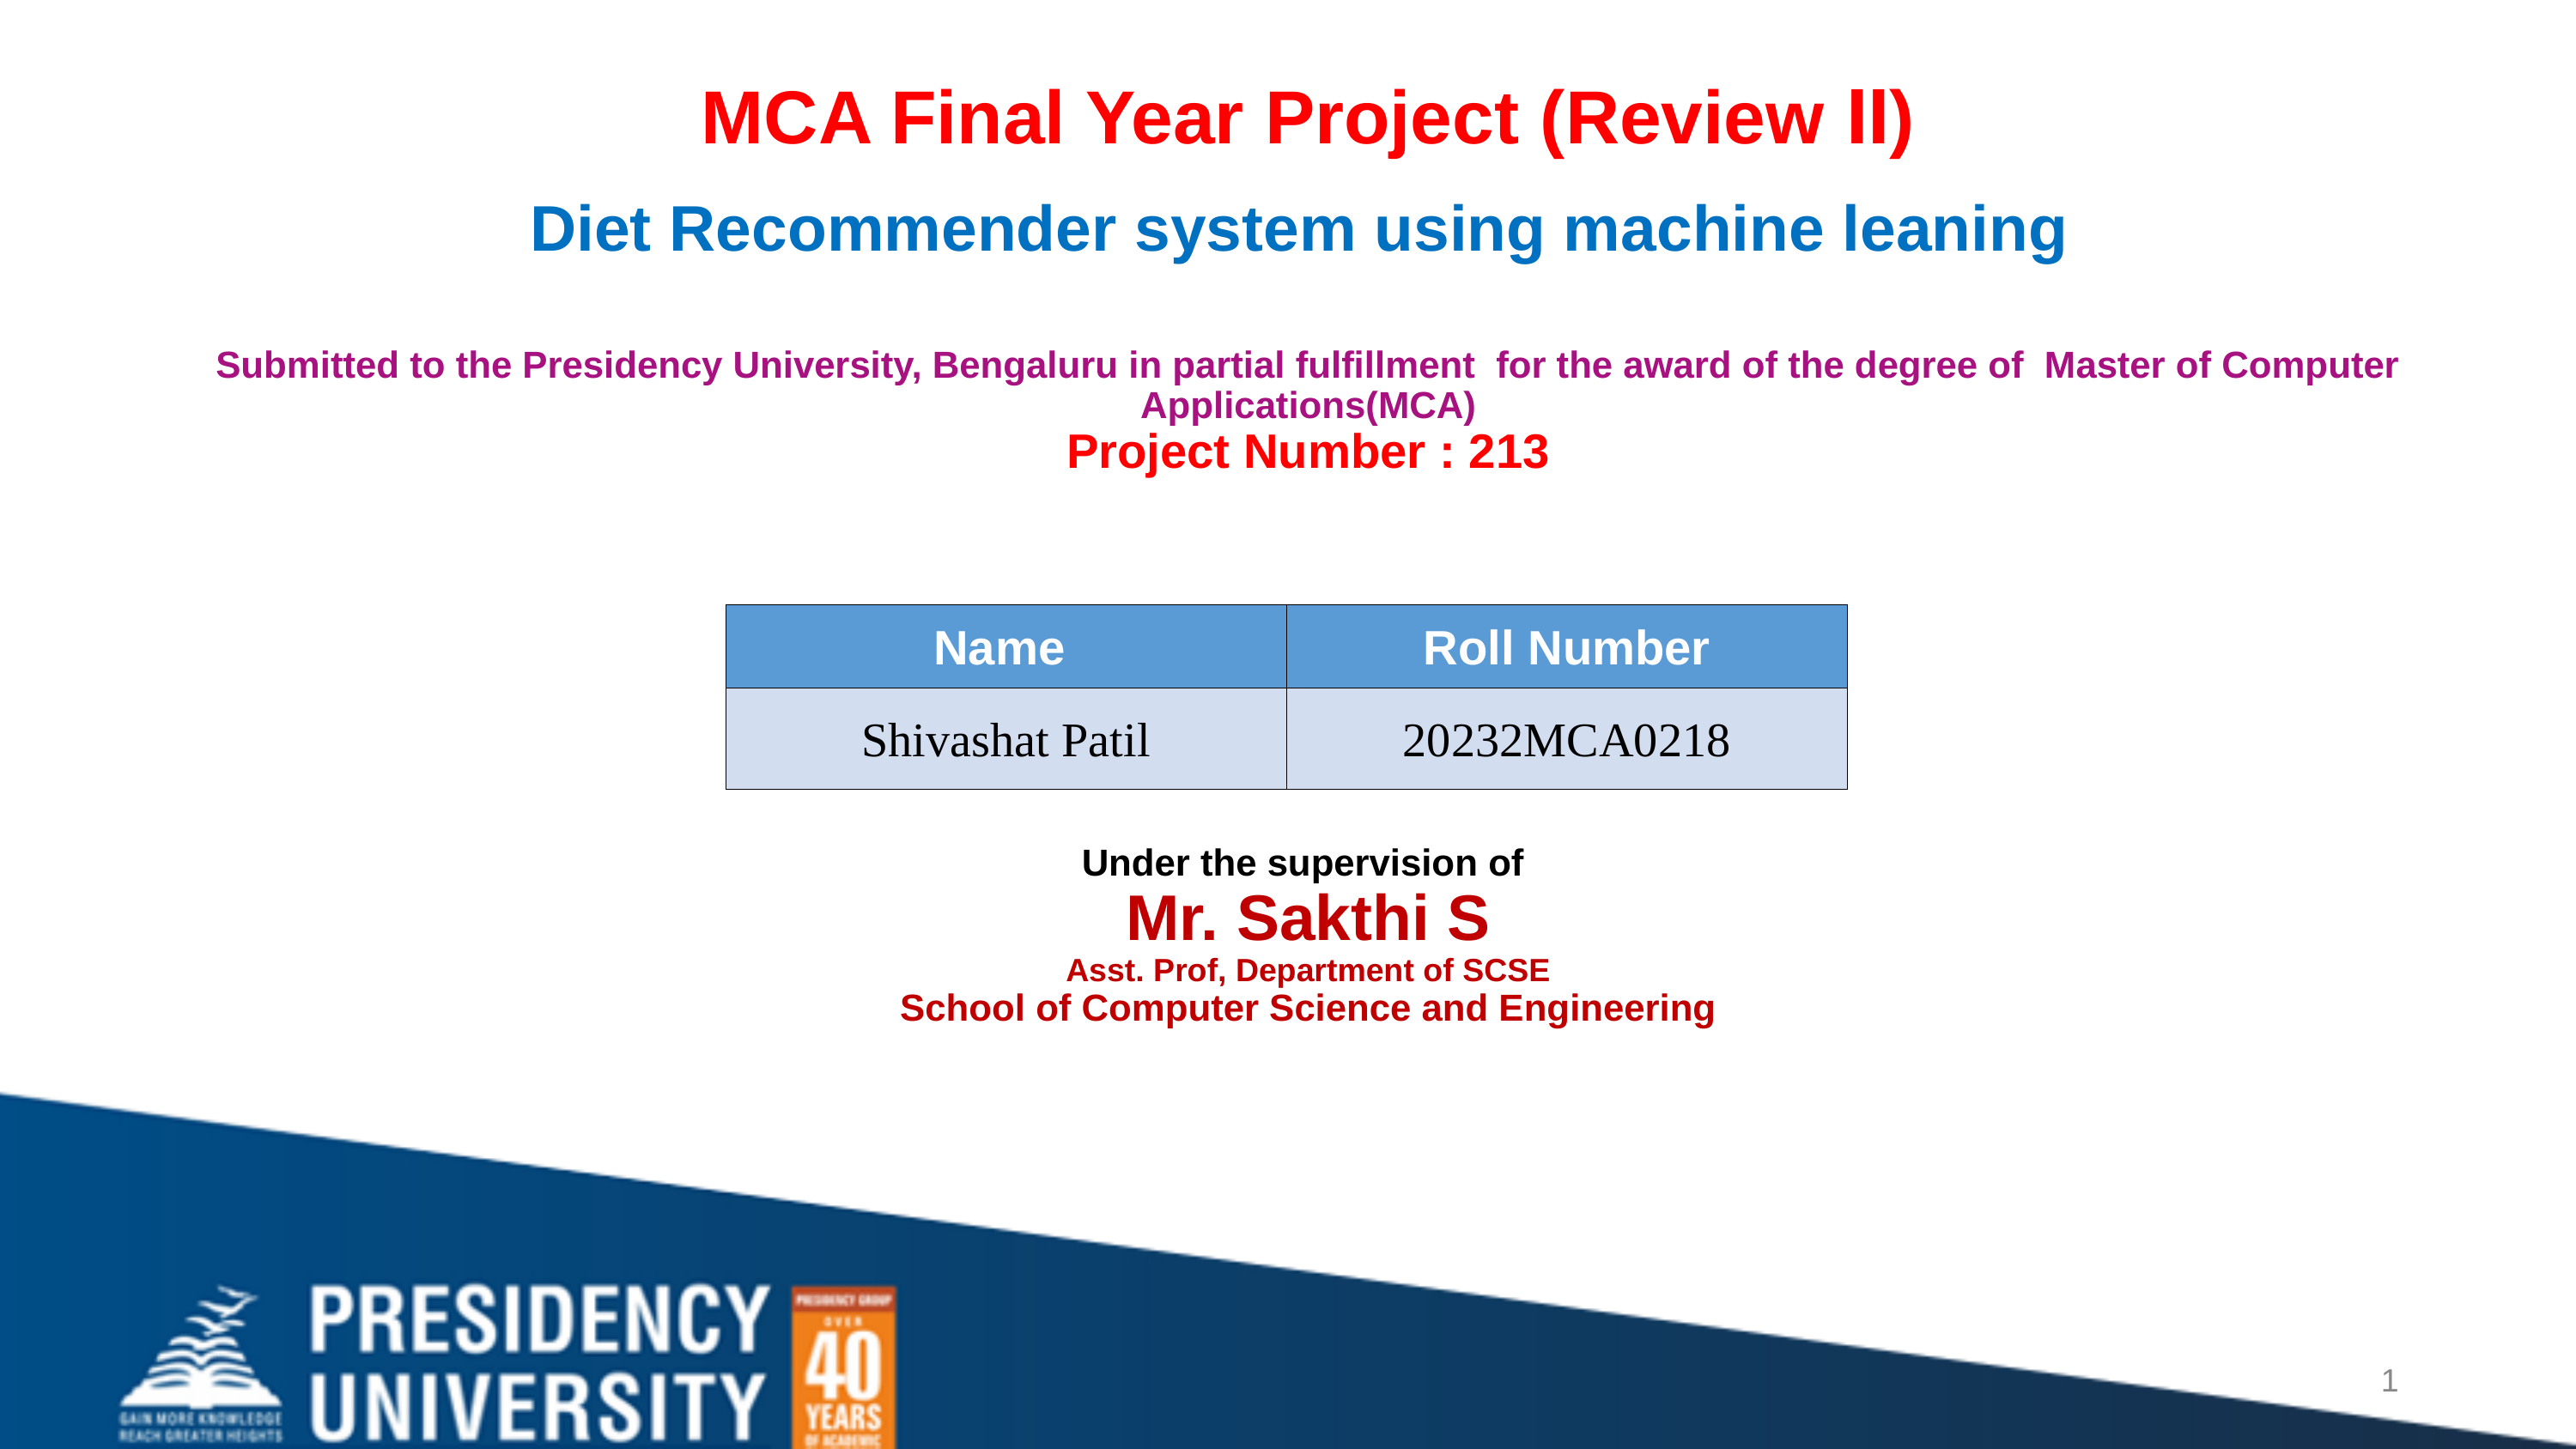

MCA Final Year Project (Review II)

Diet Recommender system using machine leaning

Submitted to the Presidency University, Bengaluru in partial fulfillment  for the award of the degree of  Master of Computer Applications(MCA)
Project Number : 213

Under the supervision of
Mr. Sakthi S
Asst. Prof, Department of SCSE
School of Computer Science and Engineering

| Name | Roll Number |
| --- | --- |
| Shivashat Patil | 20232MCA0218 |

1